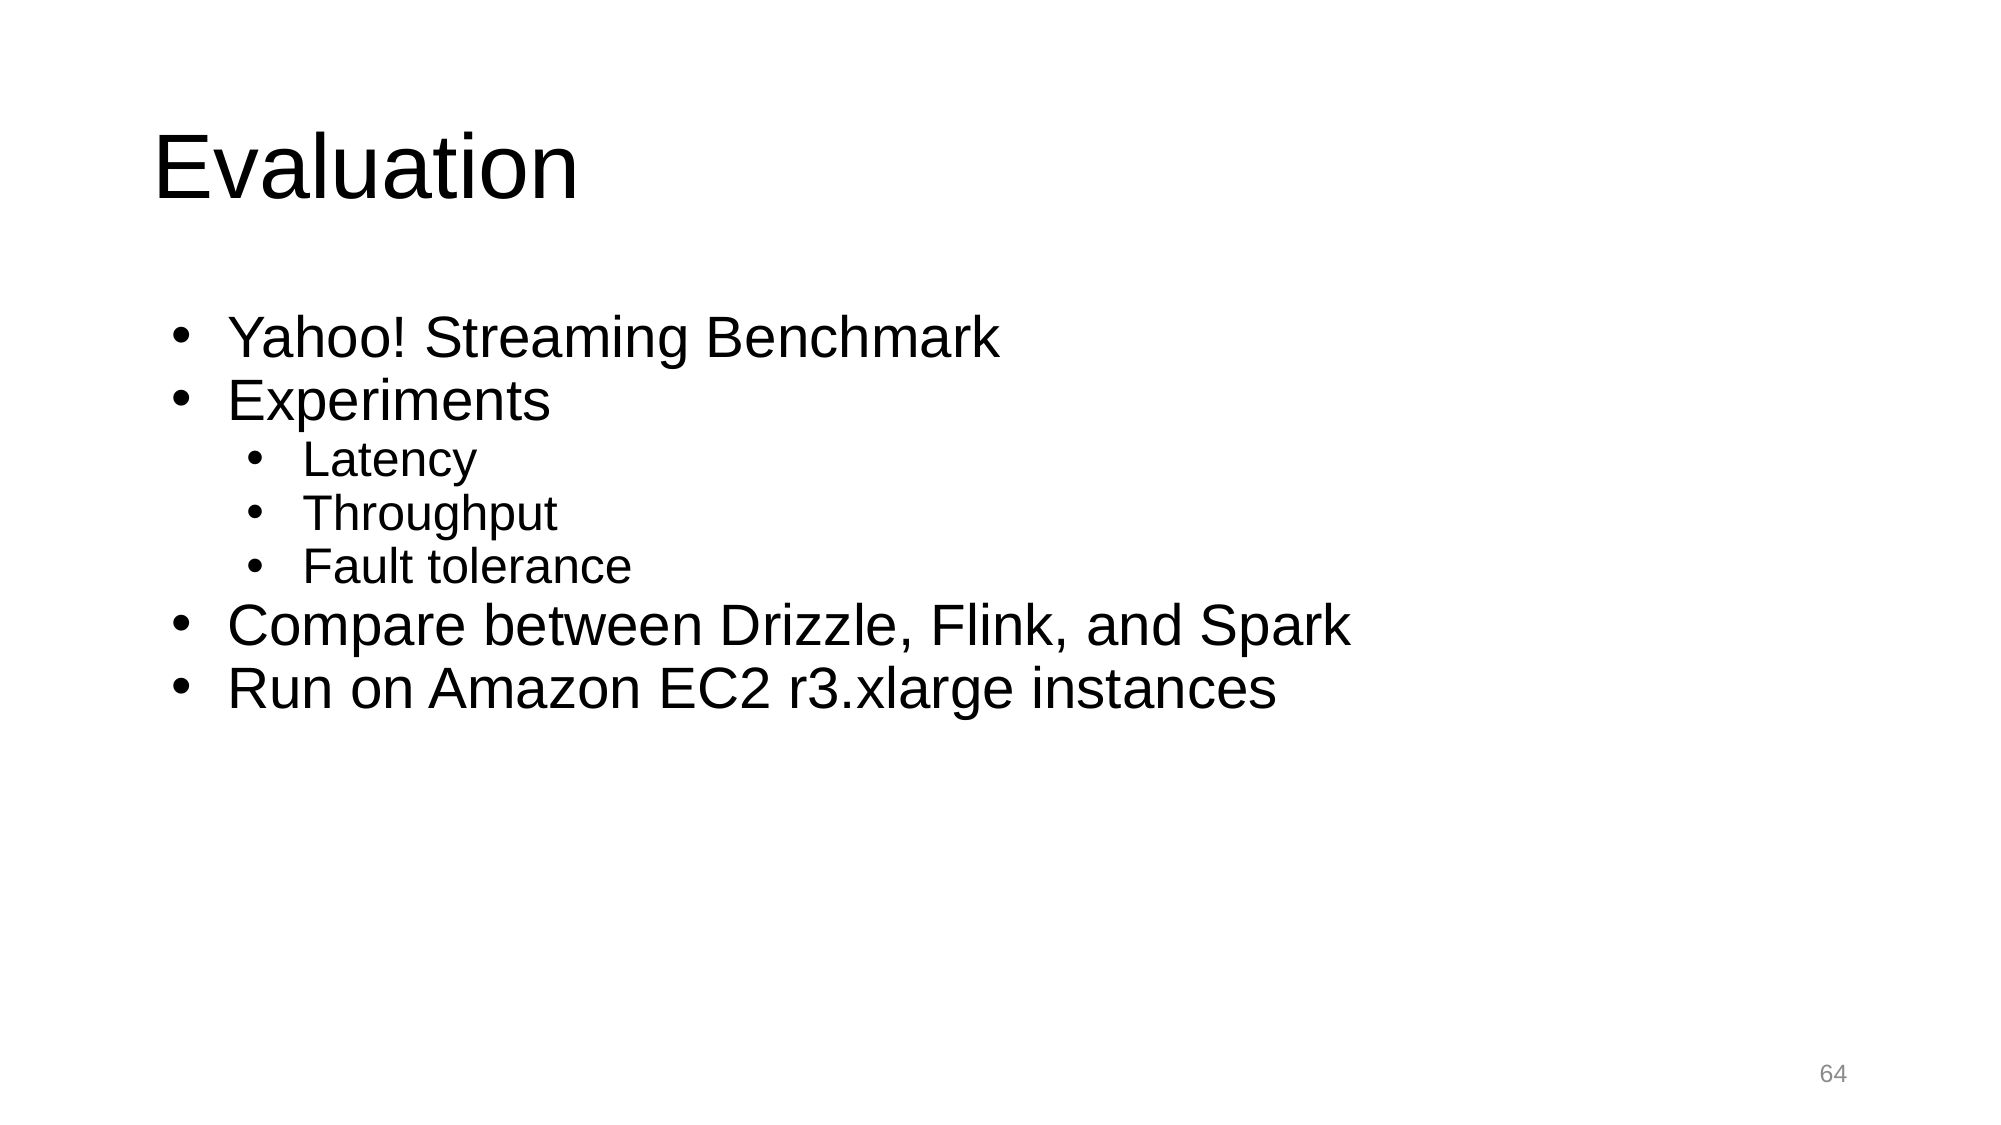

# Evaluation
Yahoo! Streaming Benchmark
Experiments
Latency
Throughput
Fault tolerance
Compare between Drizzle, Flink, and Spark
Run on Amazon EC2 r3.xlarge instances
64